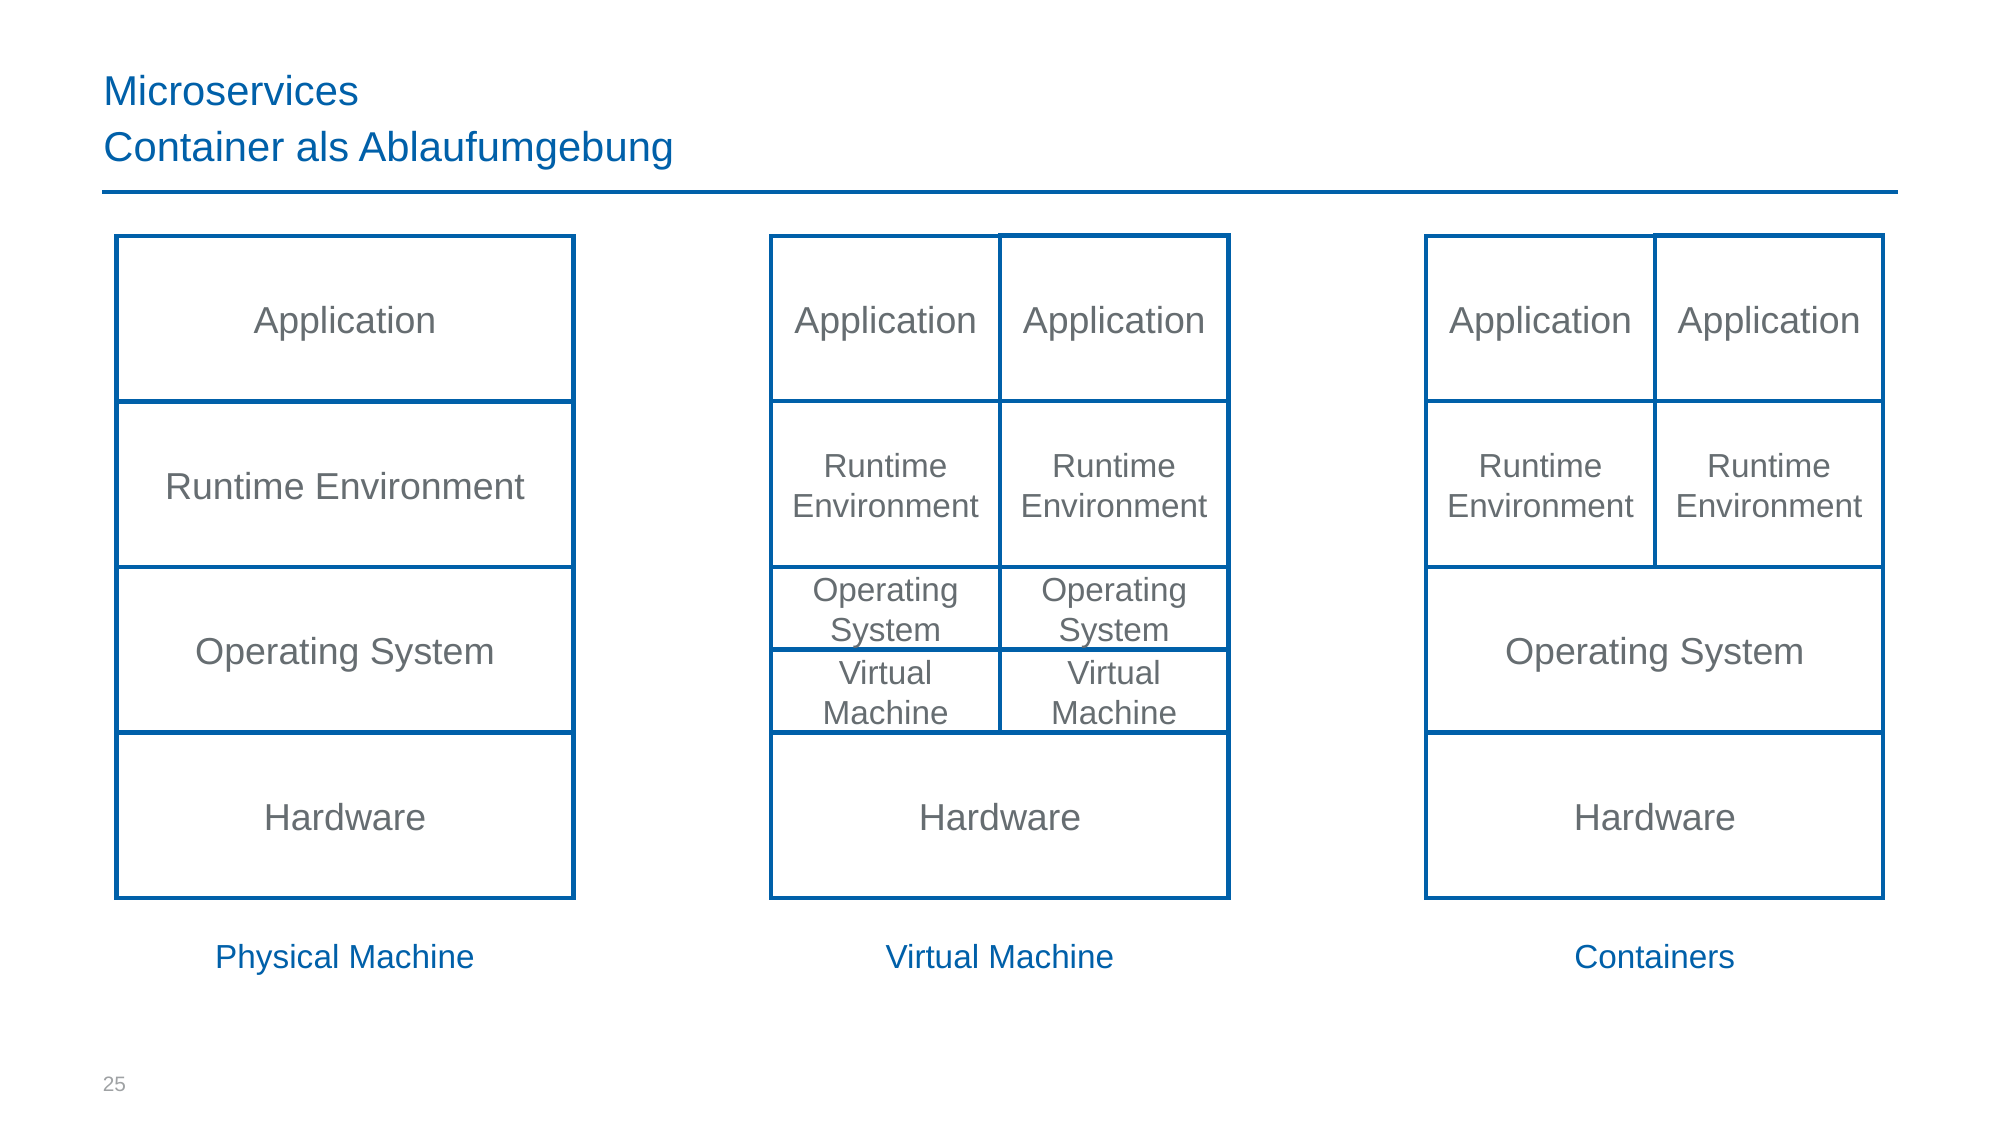

# Microservices
Container als Ablaufumgebung
Application
Application
Application
Application
Application
Runtime Environment
Runtime Environment
Runtime Environment
Runtime Environment
Runtime Environment
Operating System
Operating System
Operating System
Operating System
Virtual Machine
Virtual Machine
Hardware
Hardware
Hardware
Containers
Physical Machine
Virtual Machine
25